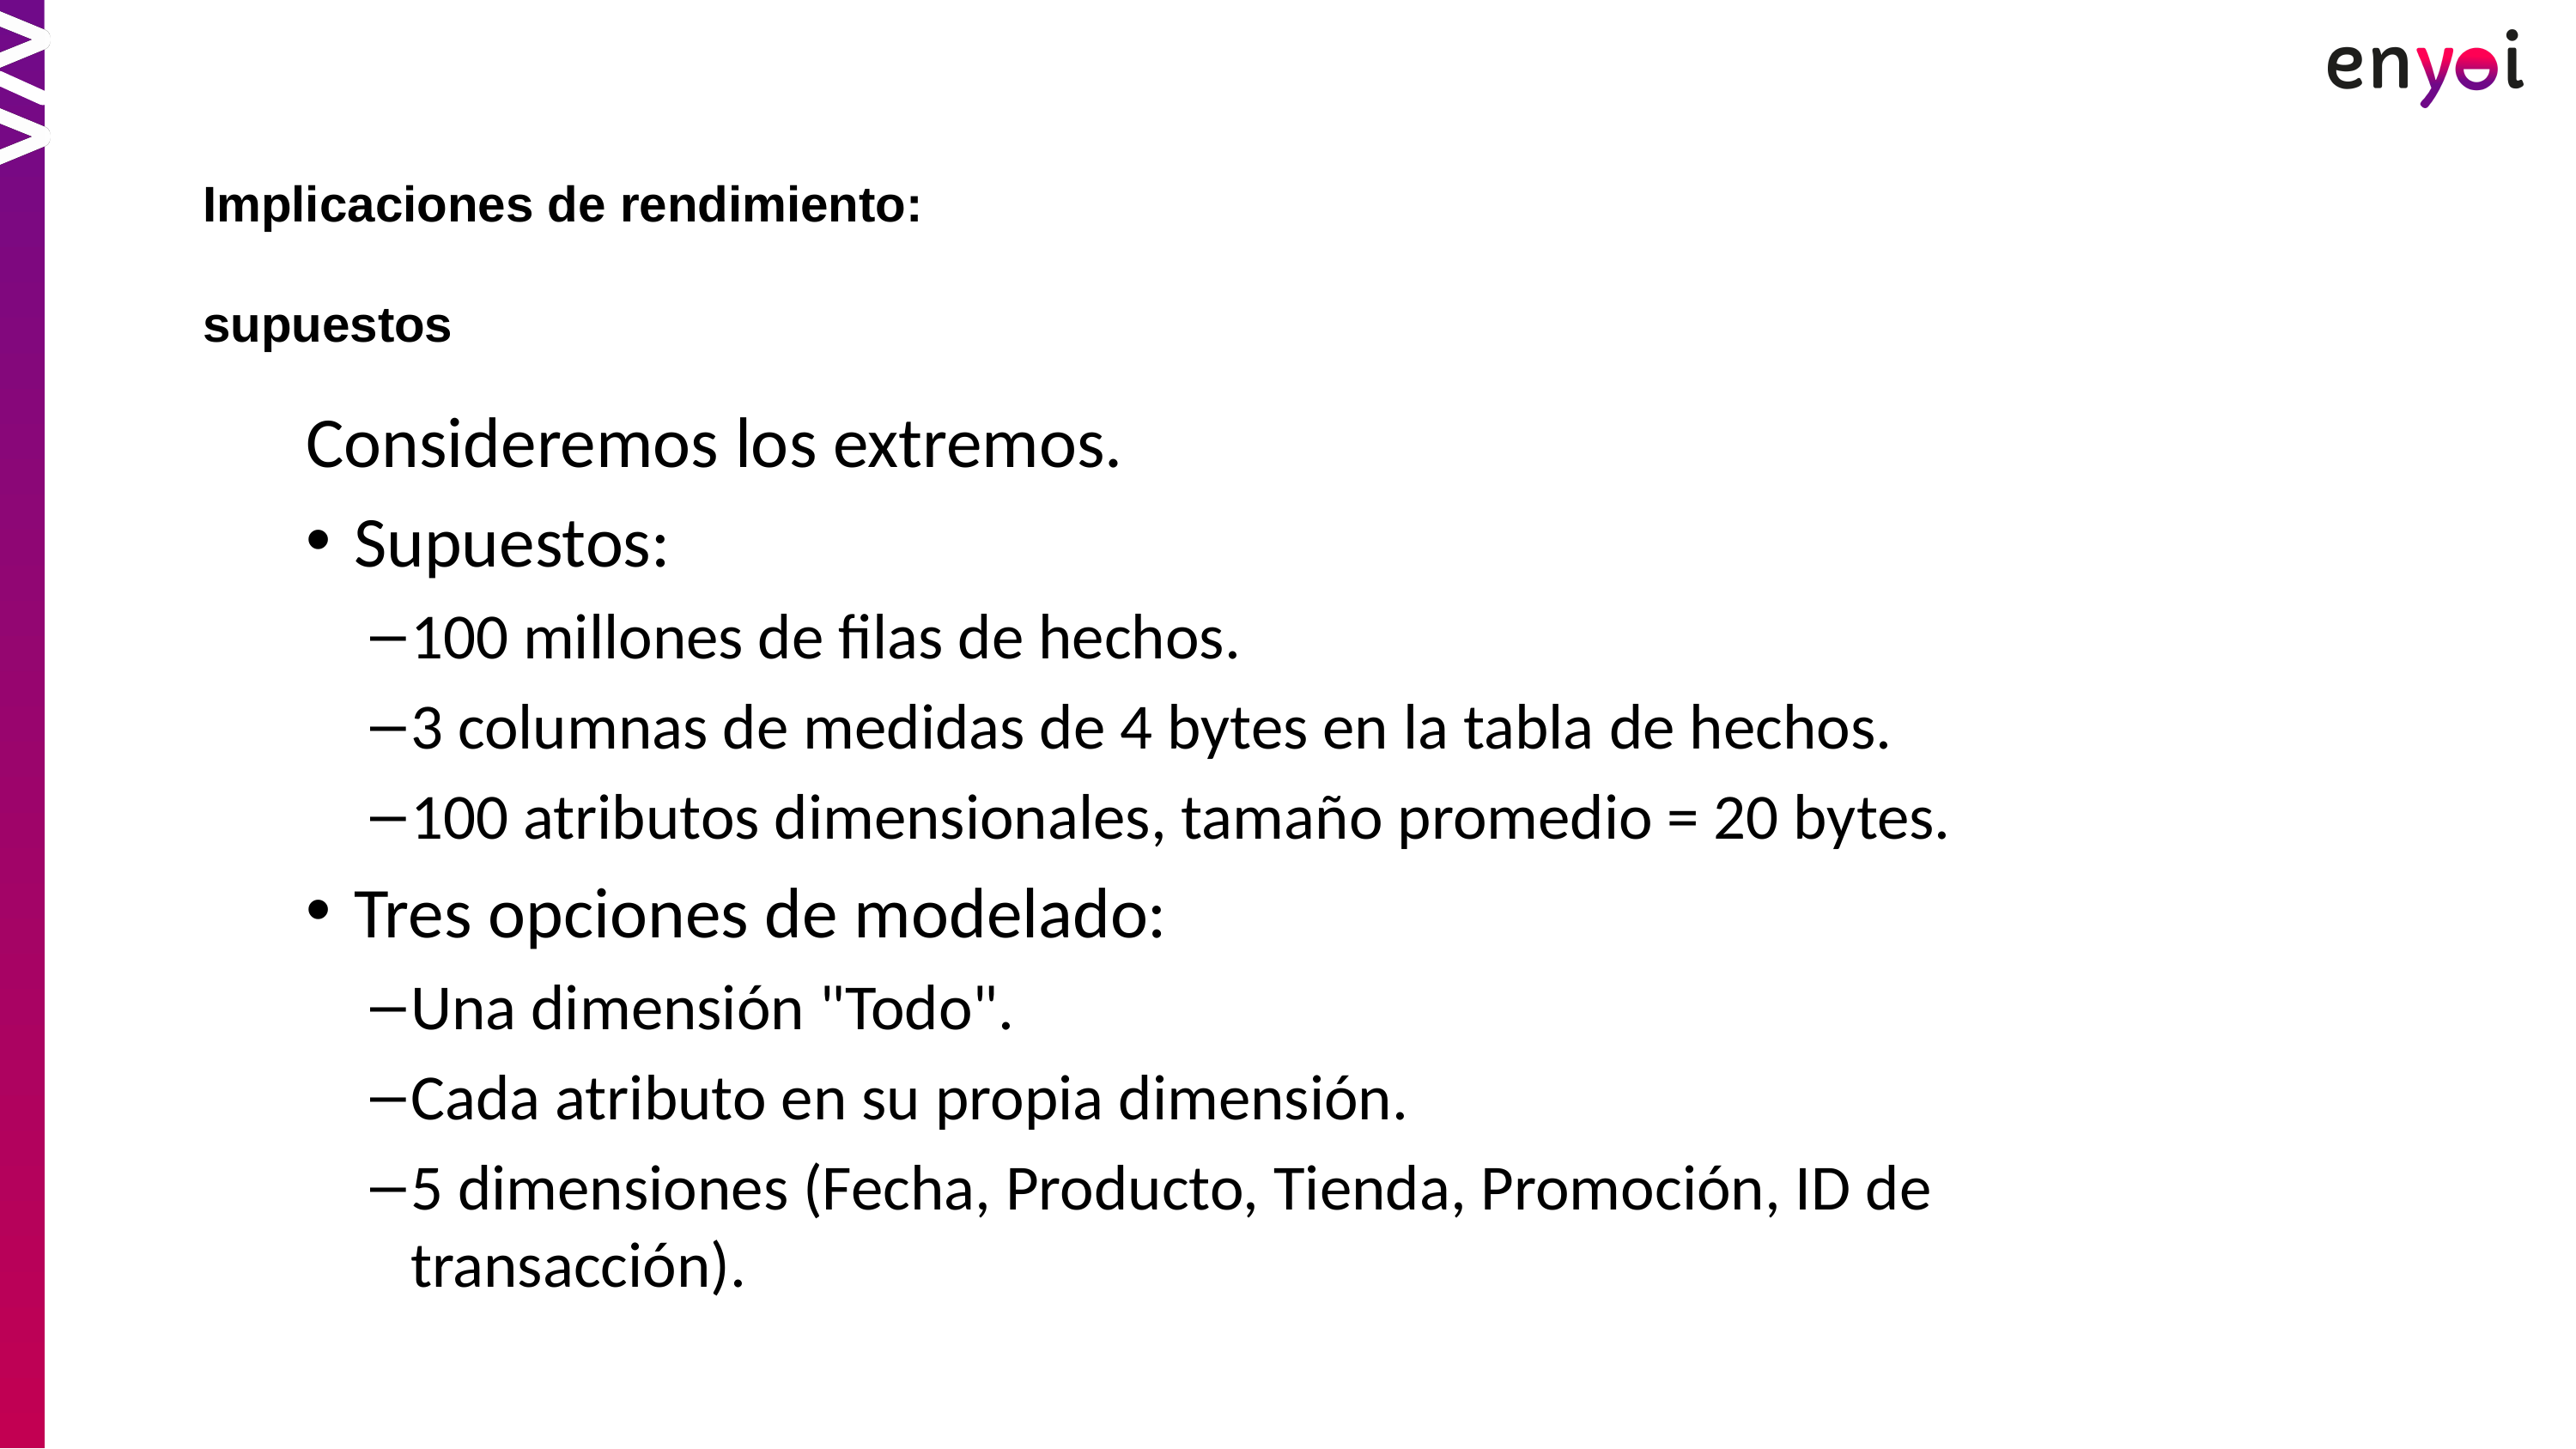

Implicaciones de rendimiento:

supuestos
Consideremos los extremos.
Supuestos:
100 millones de filas de hechos.
3 columnas de medidas de 4 bytes en la tabla de hechos.
100 atributos dimensionales, tamaño promedio = 20 bytes.
Tres opciones de modelado:
Una dimensión "Todo".
Cada atributo en su propia dimensión.
5 dimensiones (Fecha, Producto, Tienda, Promoción, ID de transacción).